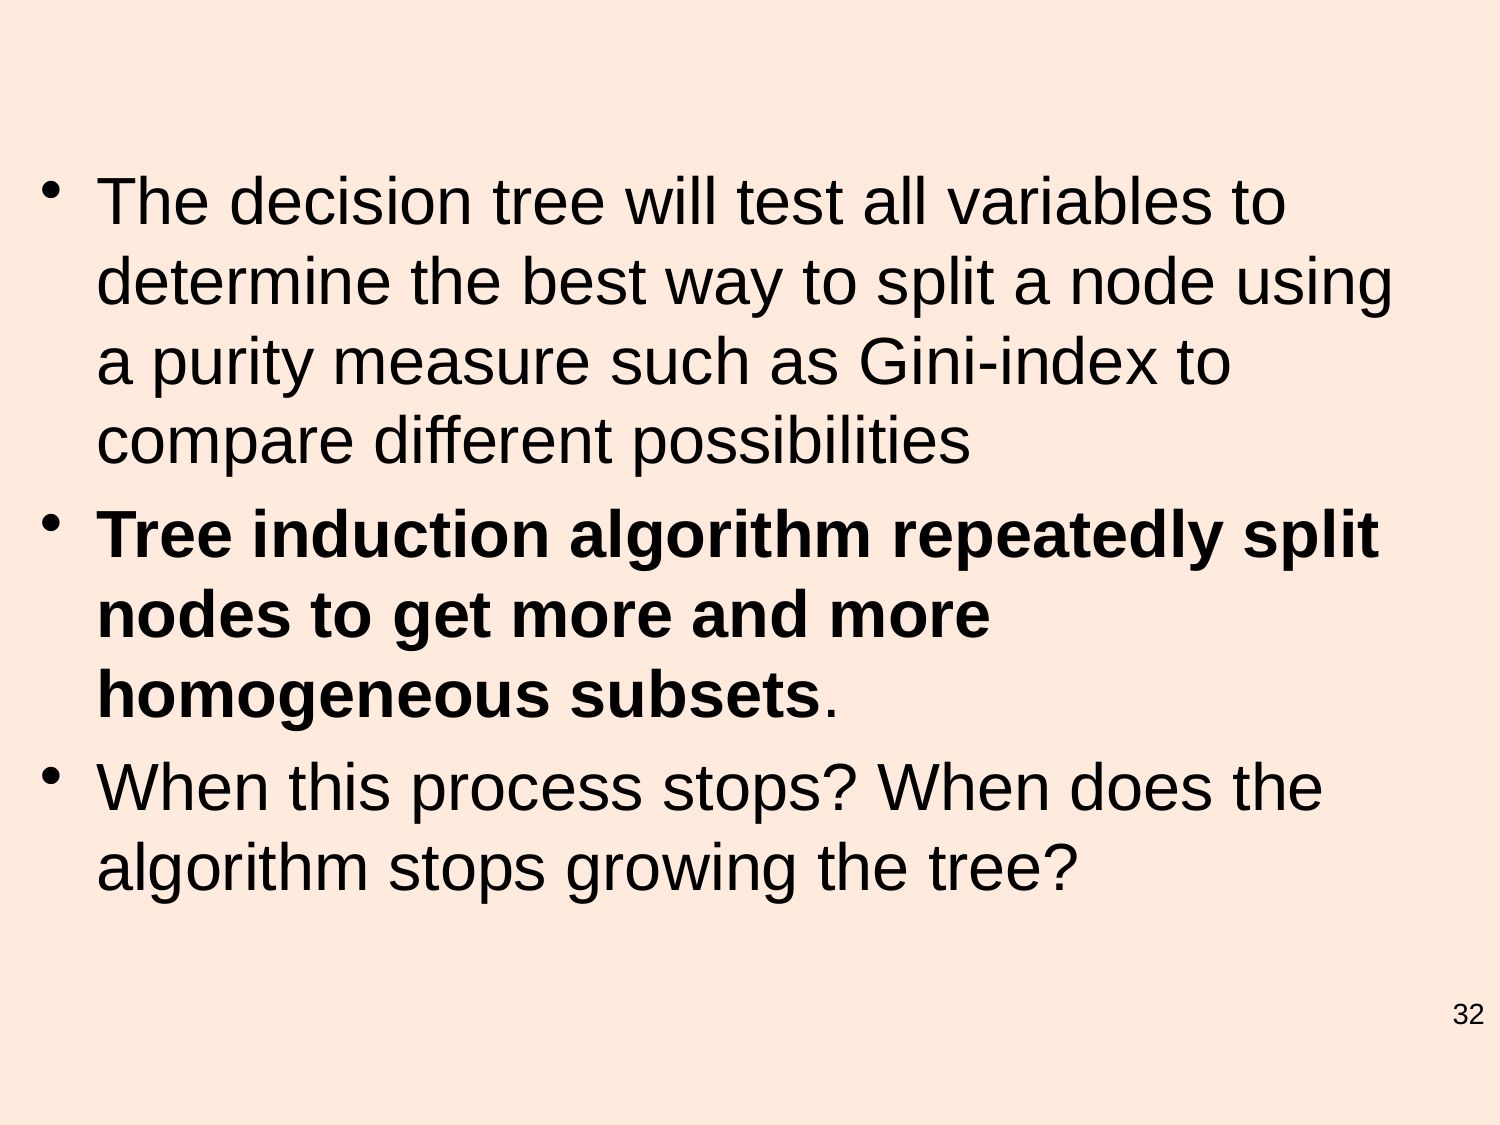

#
The decision tree will test all variables to determine the best way to split a node using a purity measure such as Gini-index to compare different possibilities
Tree induction algorithm repeatedly split nodes to get more and more homogeneous subsets.
When this process stops? When does the algorithm stops growing the tree?
32